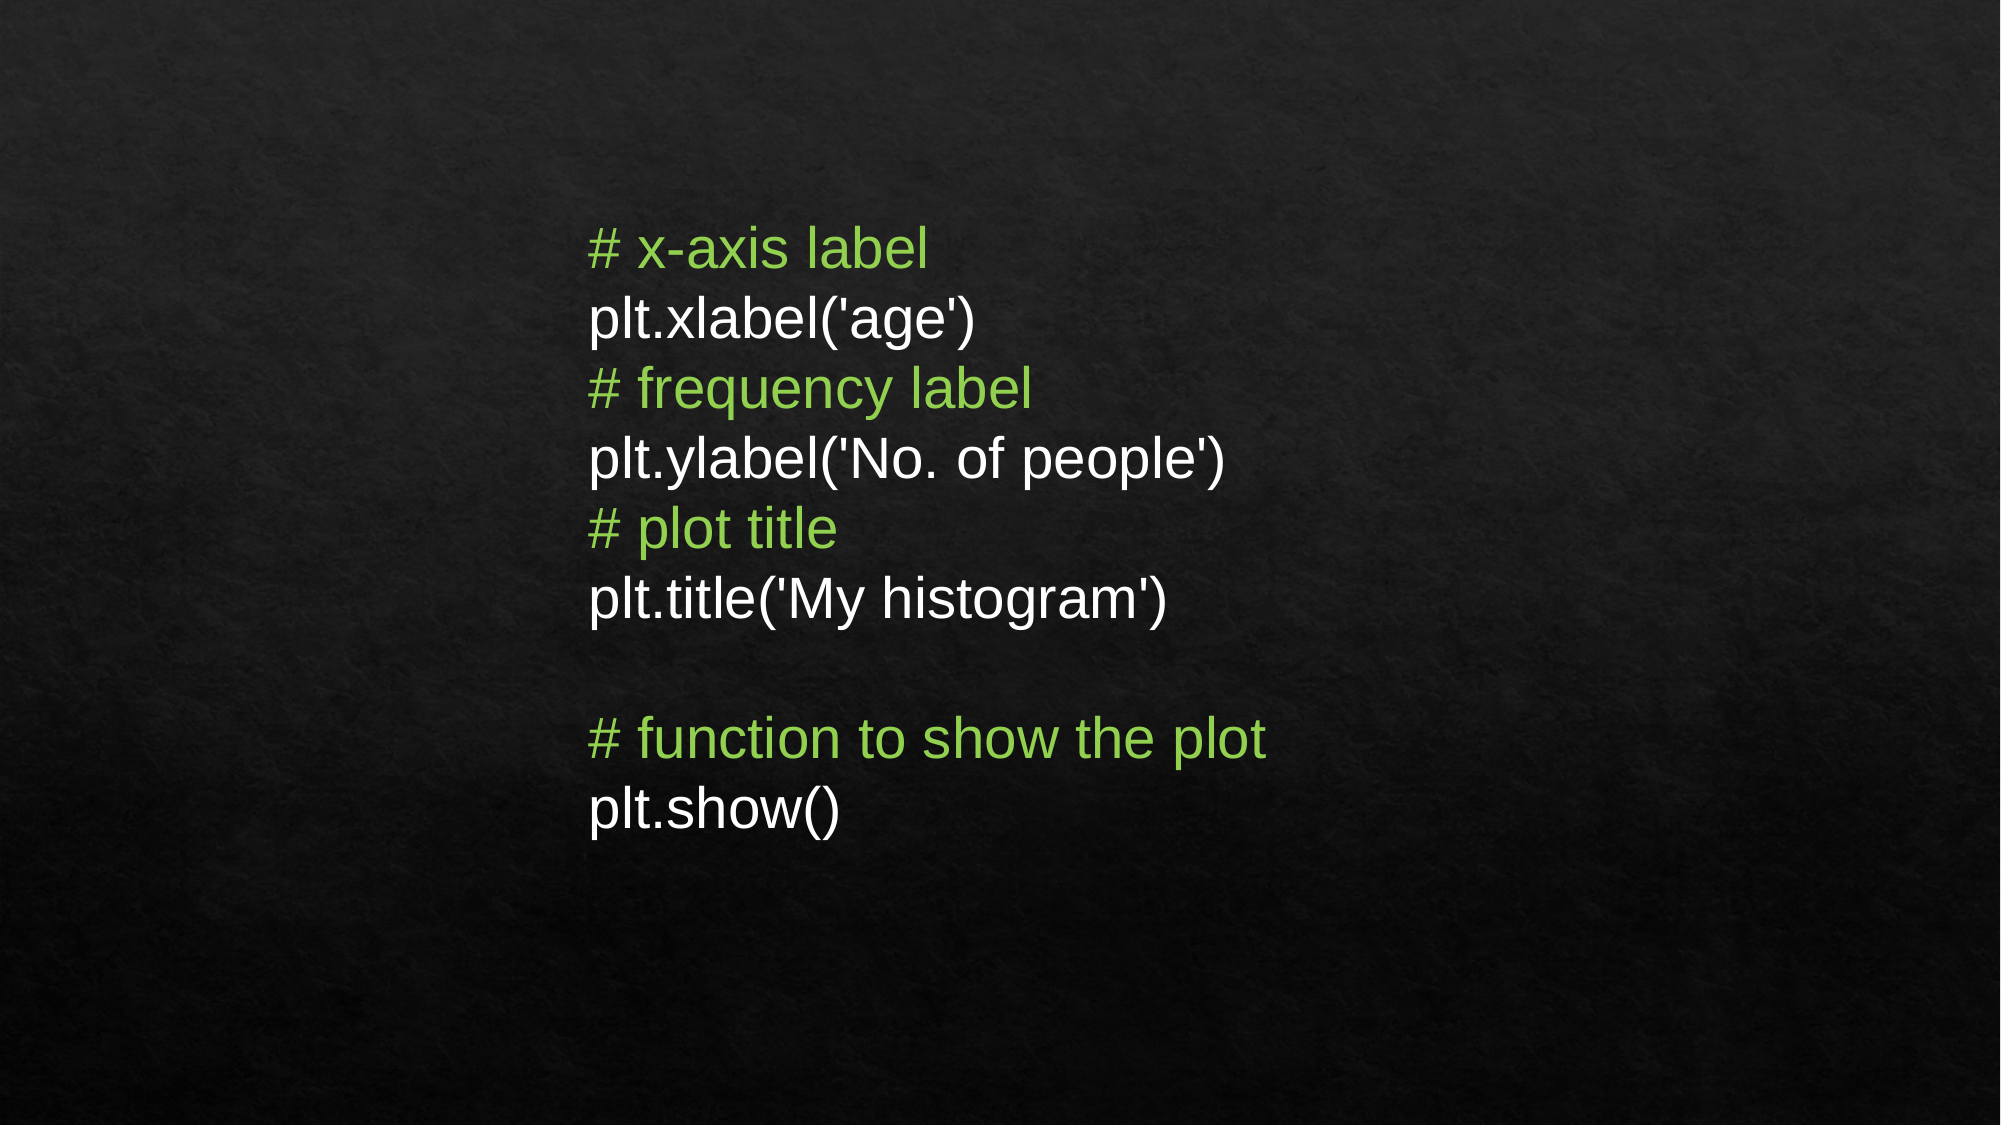

# x-axis label
plt.xlabel('age')
# frequency label
plt.ylabel('No. of people')
# plot title
plt.title('My histogram')

# function to show the plot
plt.show()